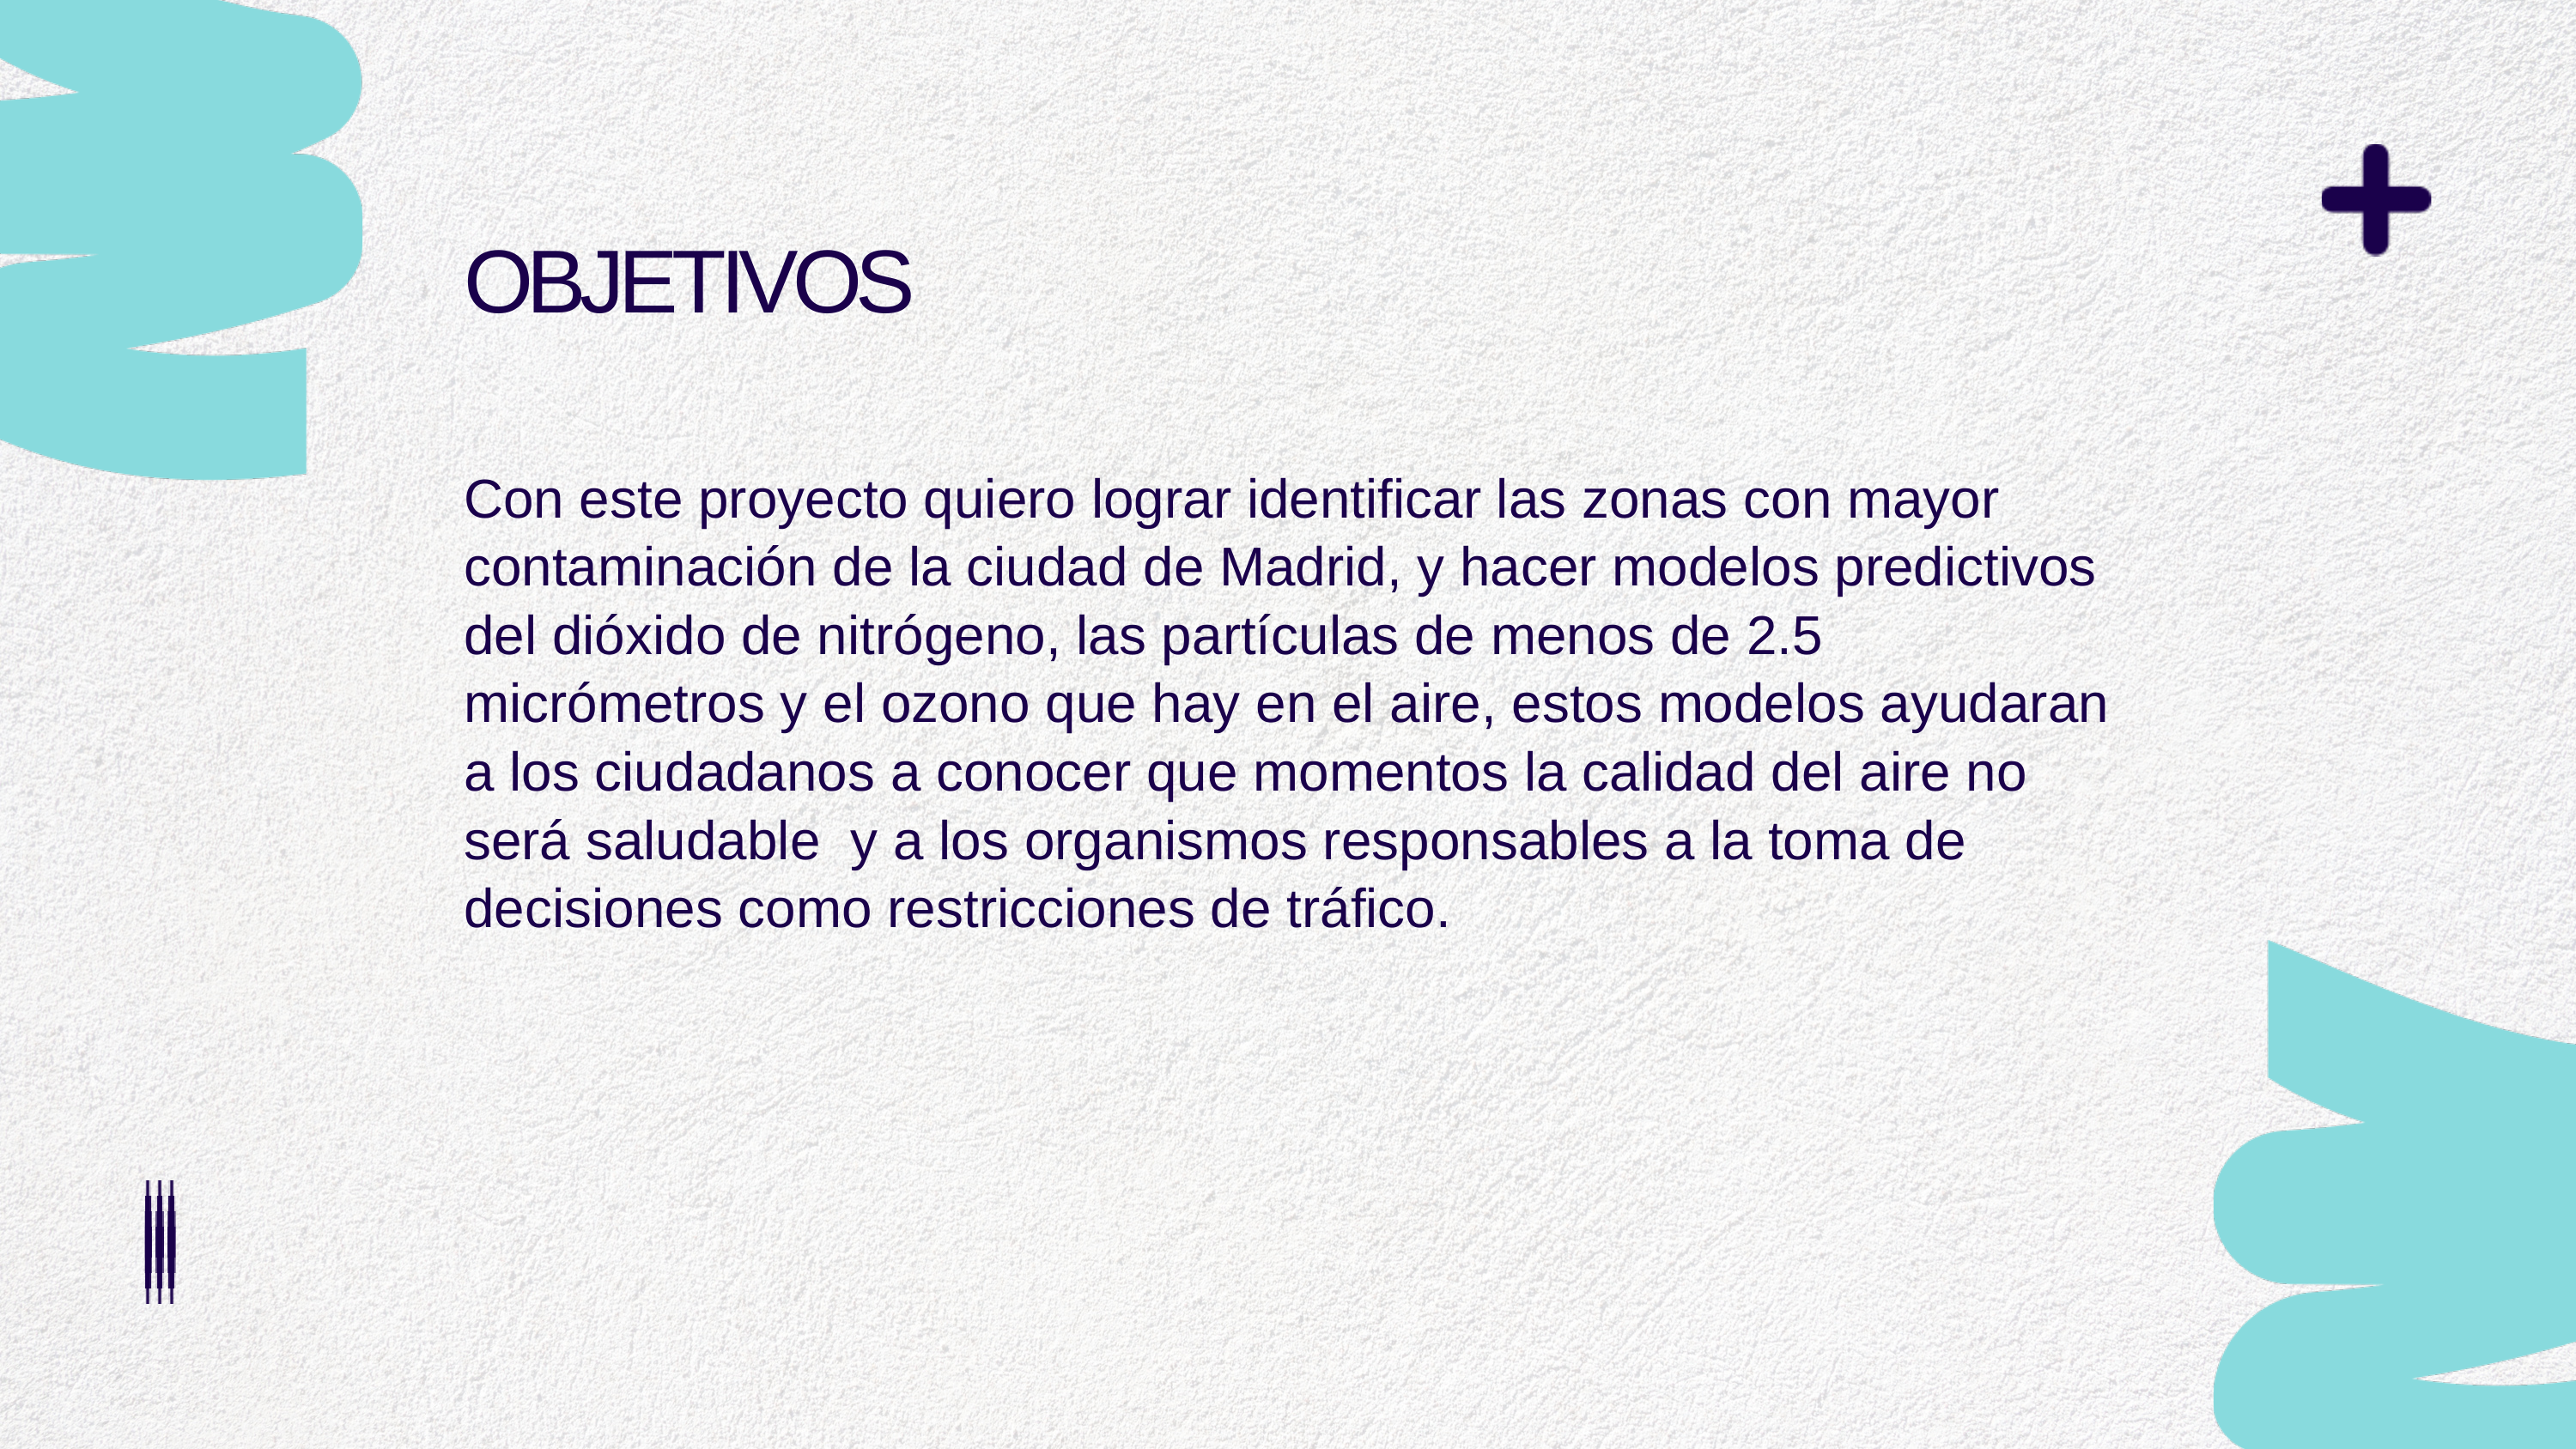

OBJETIVOS
Con este proyecto quiero lograr identificar las zonas con mayor contaminación de la ciudad de Madrid, y hacer modelos predictivos del dióxido de nitrógeno, las partículas de menos de 2.5 micrómetros y el ozono que hay en el aire, estos modelos ayudaran a los ciudadanos a conocer que momentos la calidad del aire no será saludable  y a los organismos responsables a la toma de decisiones como restricciones de tráfico.